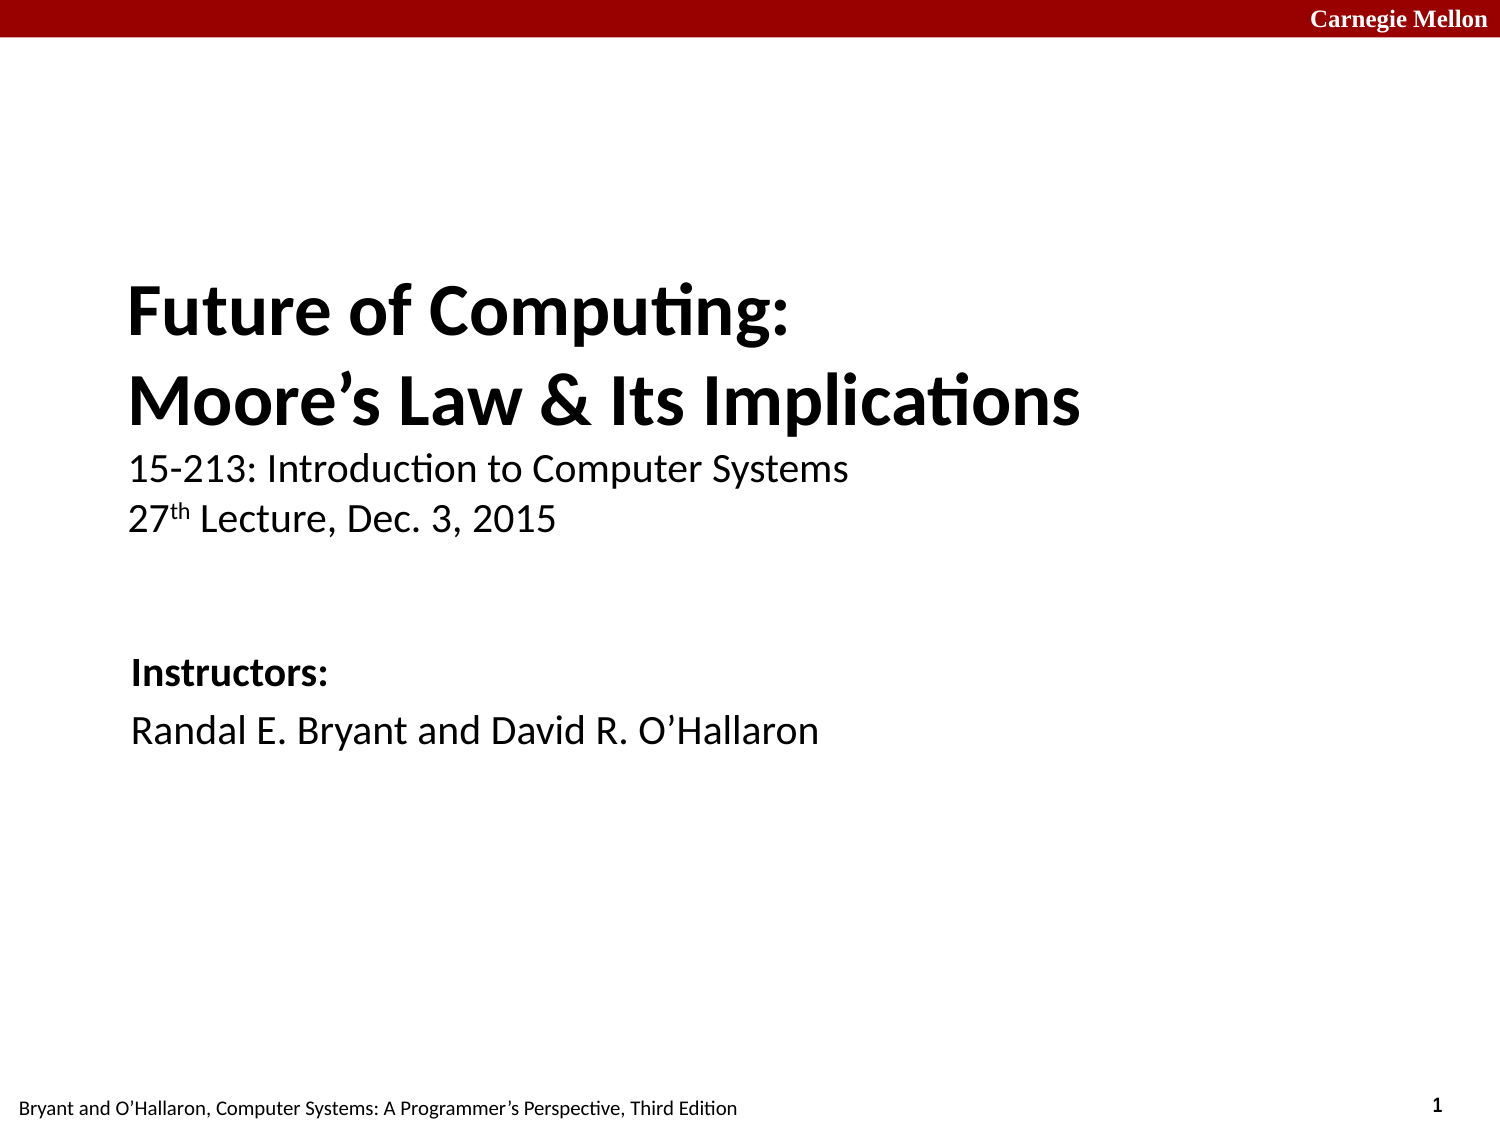

# Future of Computing: Moore’s Law & Its Implications 15-213: Introduction to Computer Systems 27th Lecture, Dec. 3, 2015
Instructors:
Randal E. Bryant and David R. O’Hallaron